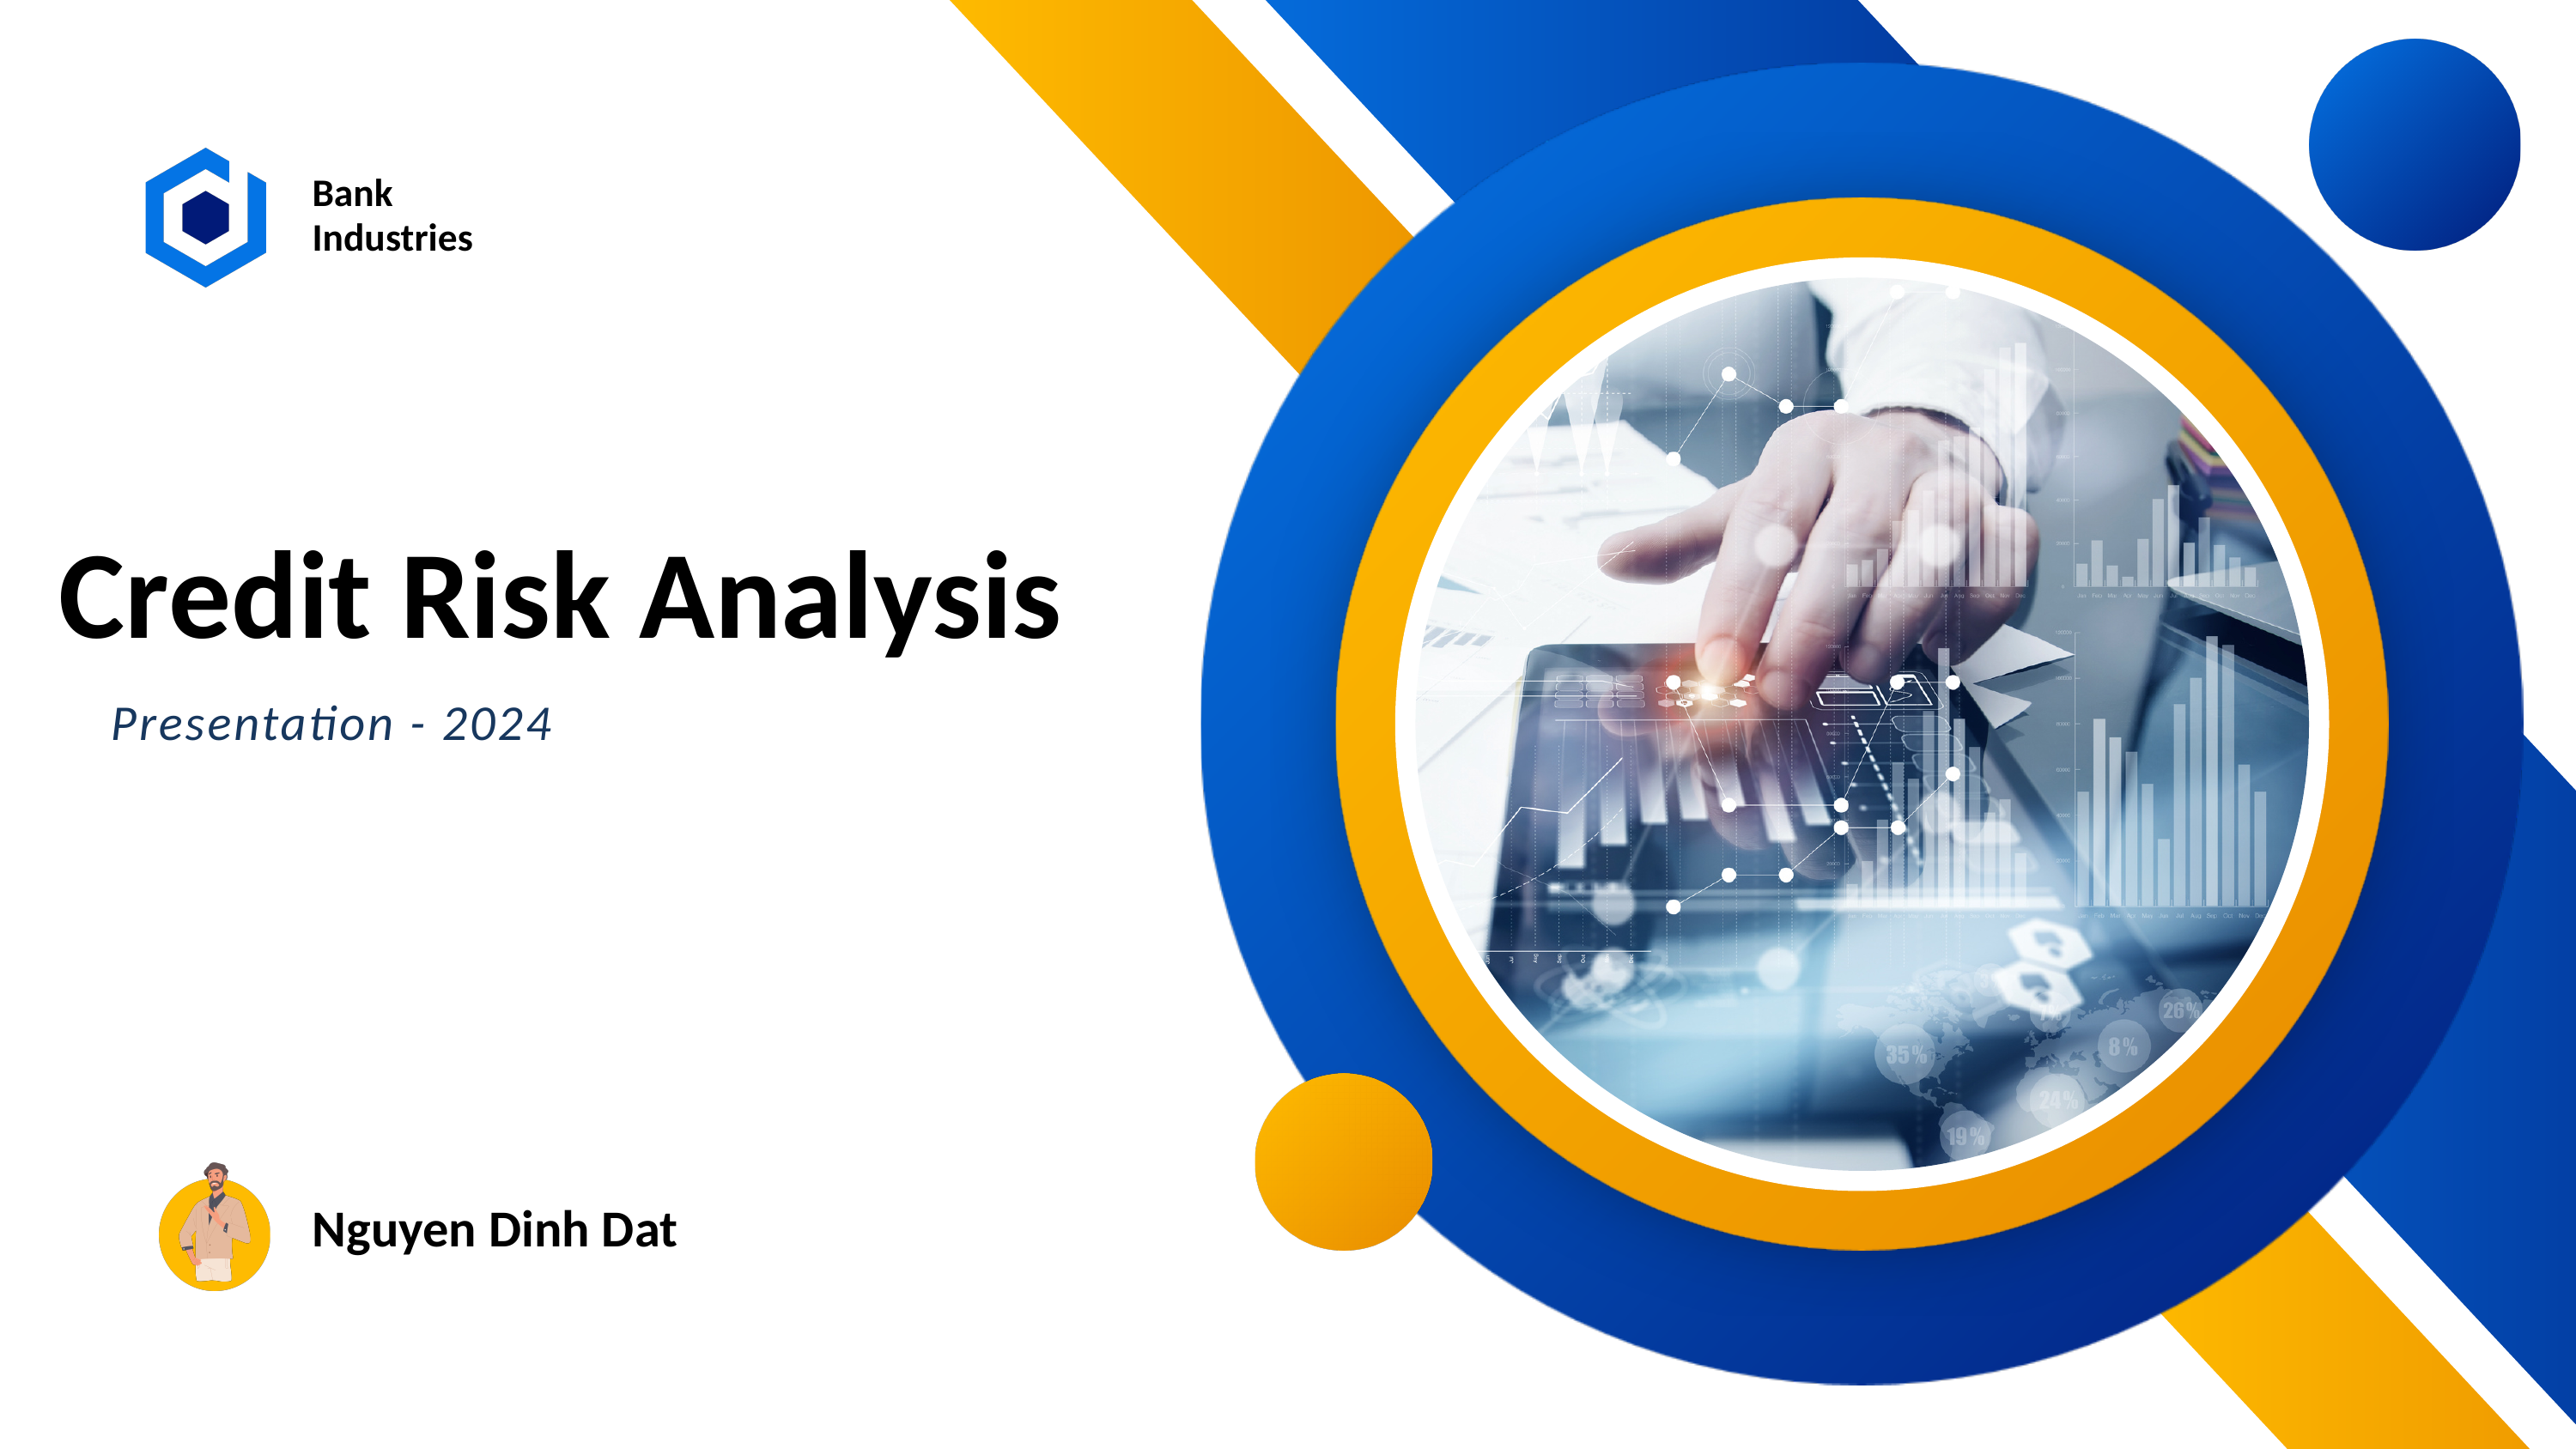

Bank Industries

Credit Risk Analysis
Presentation - 2024

Nguyen Dinh Dat